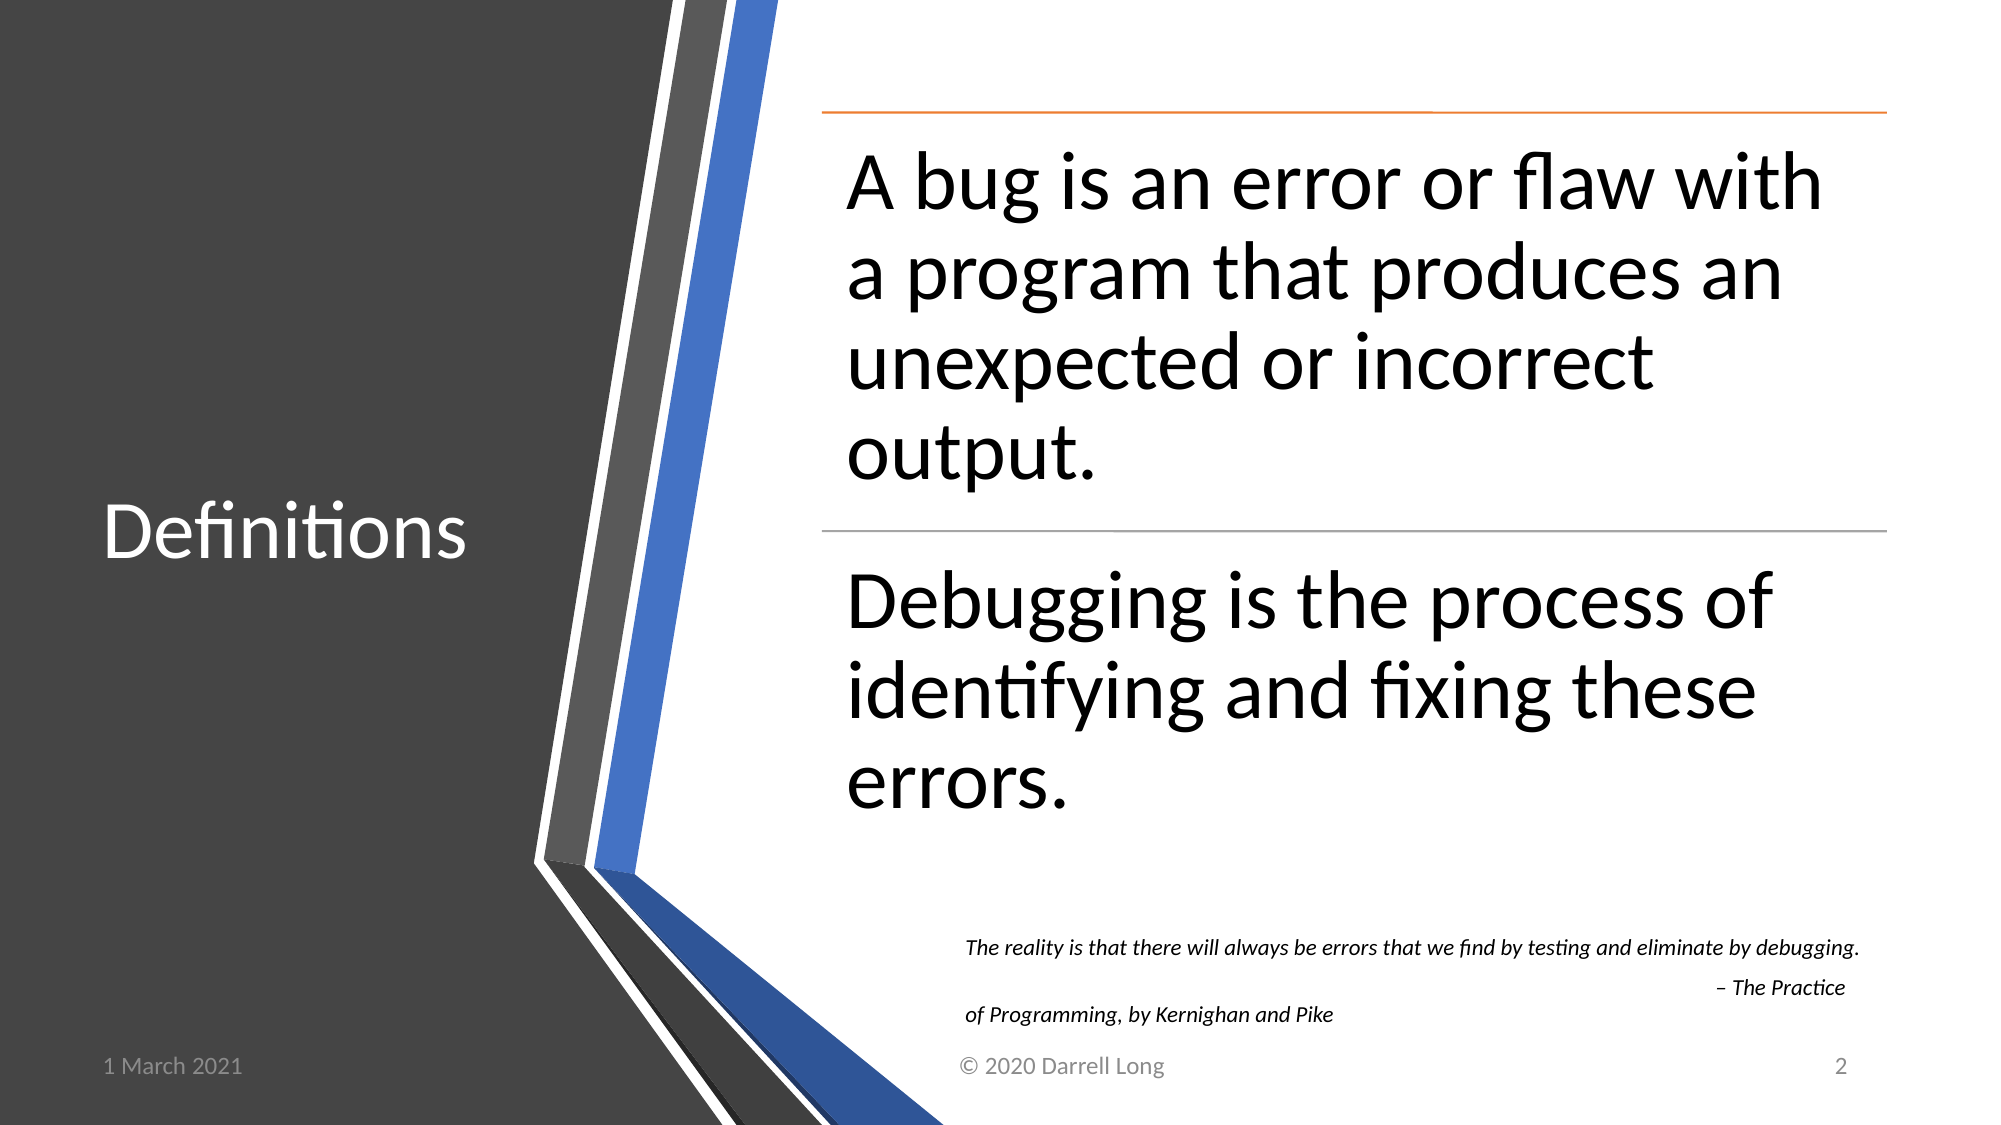

# Definitions
A bug is an error or flaw with a program that produces an unexpected or incorrect output.
Debugging is the process of identifying and fixing these errors.
The reality is that there will always be errors that we find by testing and eliminate by debugging.
					– The Practice of Programming, by Kernighan and Pike
1 March 2021
© 2020 Darrell Long
2